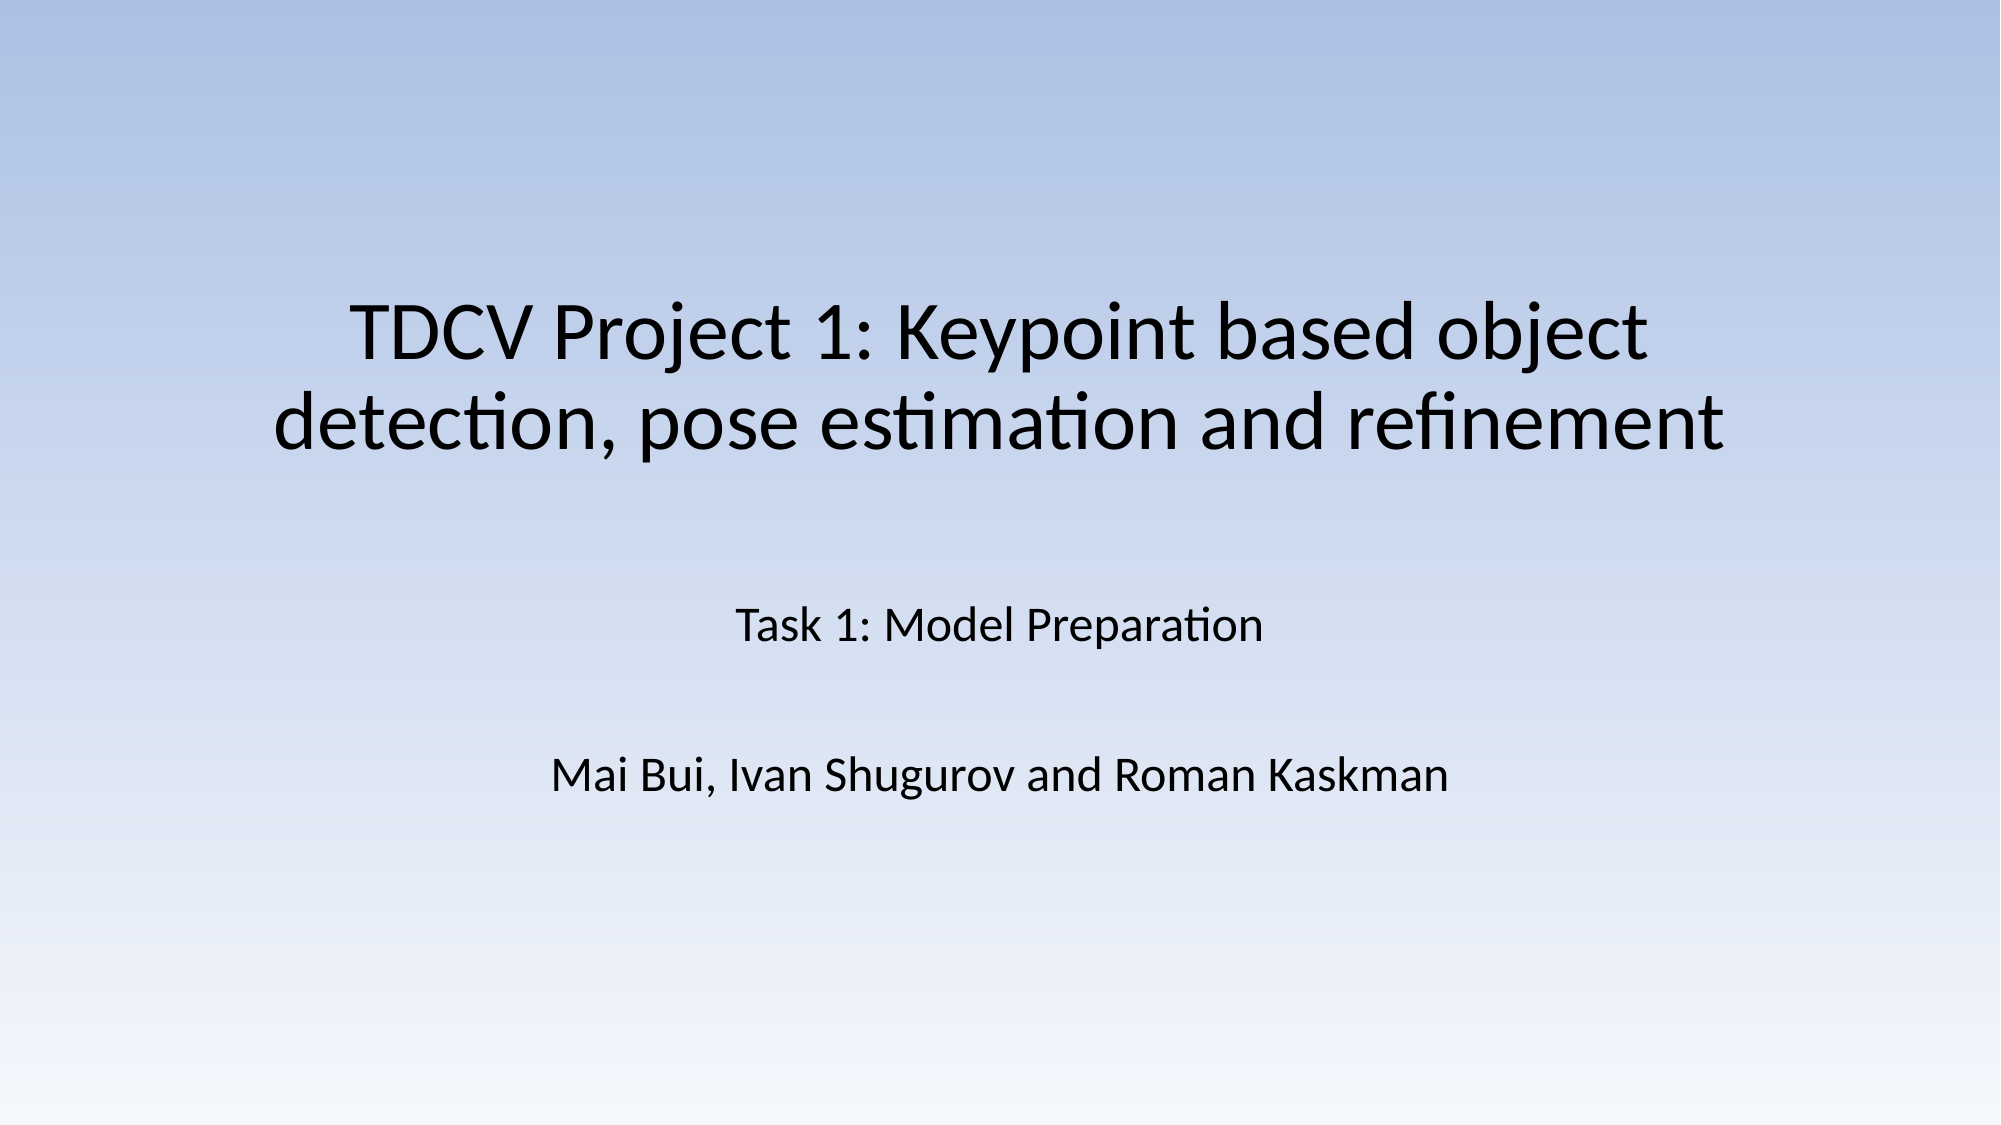

# TDCV Project 1: Keypoint based object detection, pose estimation and refinement
Task 1: Model Preparation

Mai Bui, Ivan Shugurov and Roman Kaskman